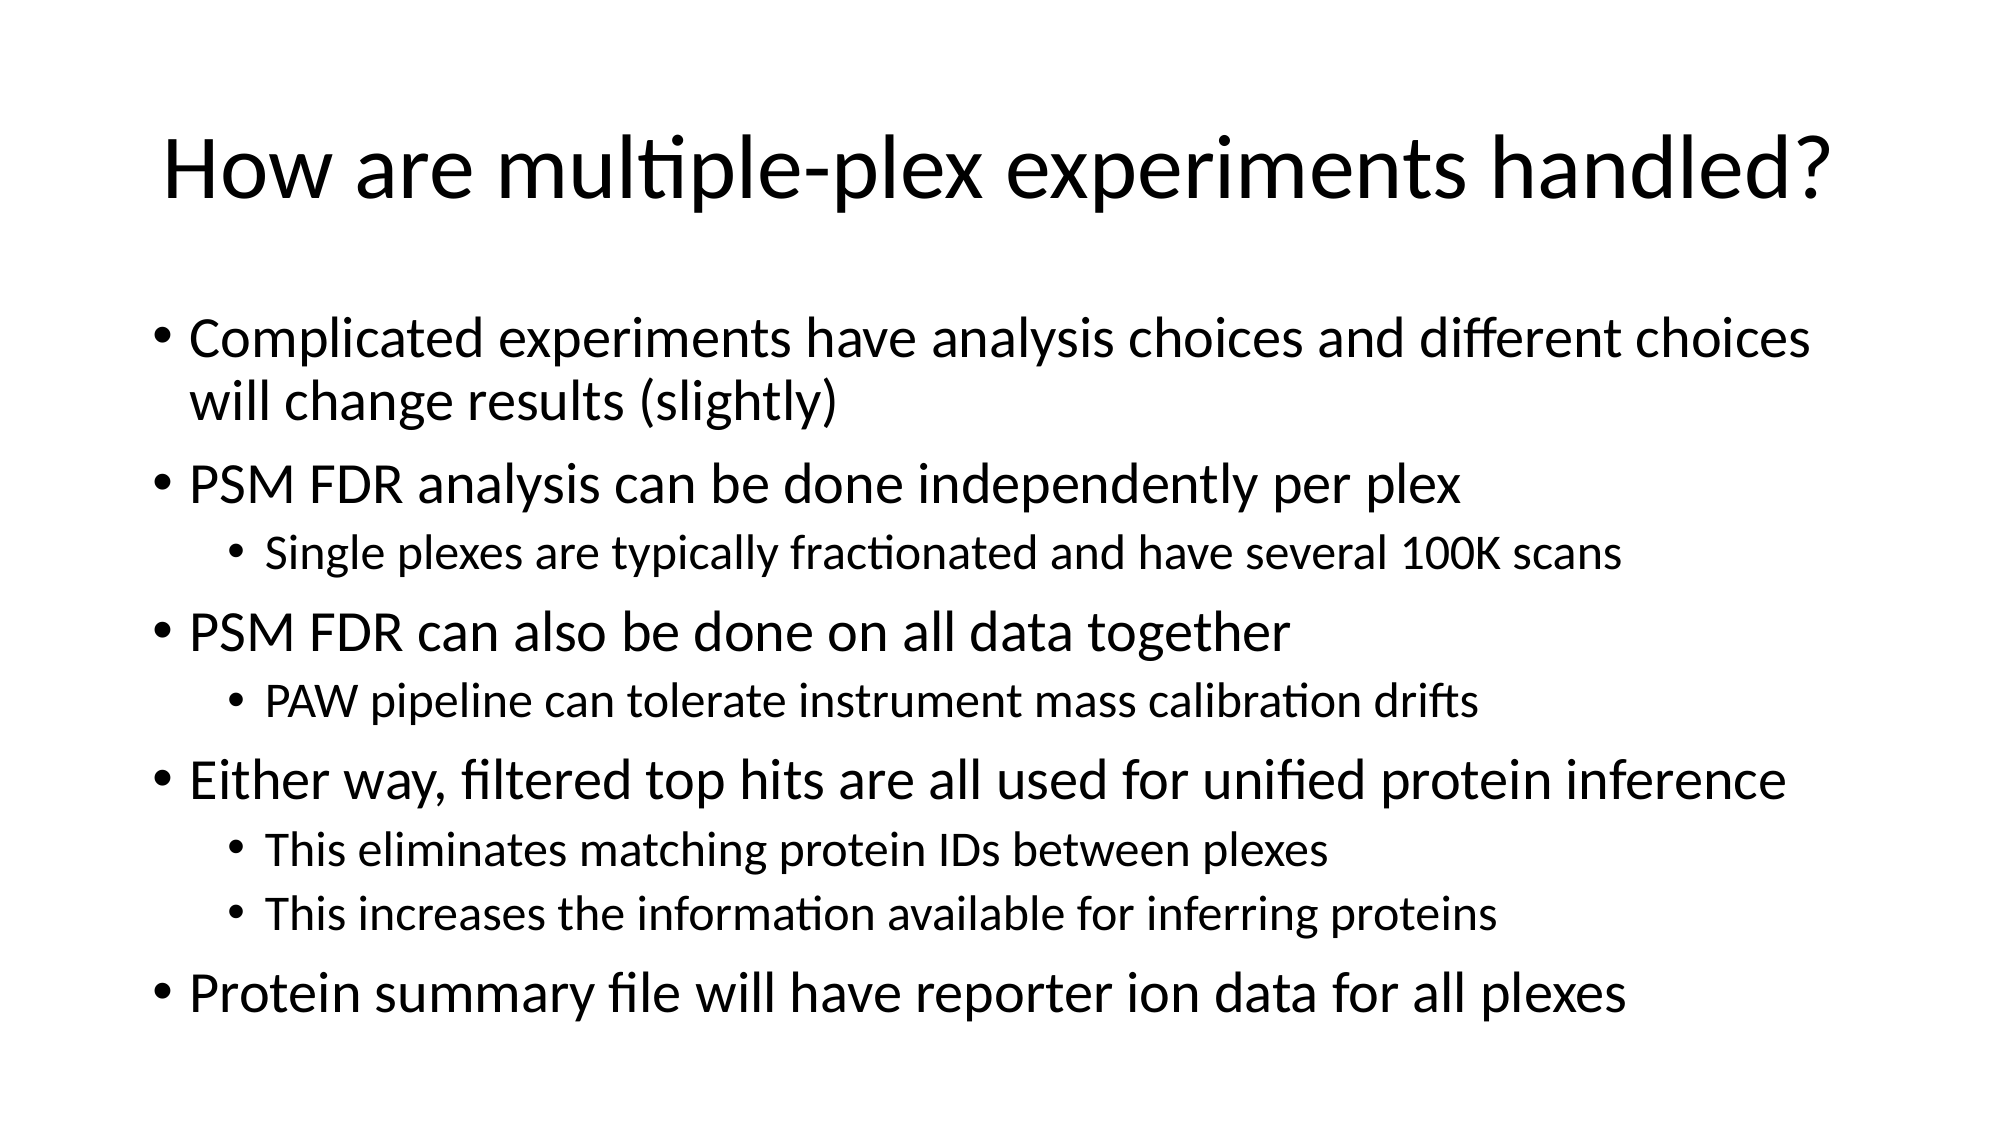

# How are multiple-plex experiments handled?
Complicated experiments have analysis choices and different choices will change results (slightly)
PSM FDR analysis can be done independently per plex
Single plexes are typically fractionated and have several 100K scans
PSM FDR can also be done on all data together
PAW pipeline can tolerate instrument mass calibration drifts
Either way, filtered top hits are all used for unified protein inference
This eliminates matching protein IDs between plexes
This increases the information available for inferring proteins
Protein summary file will have reporter ion data for all plexes